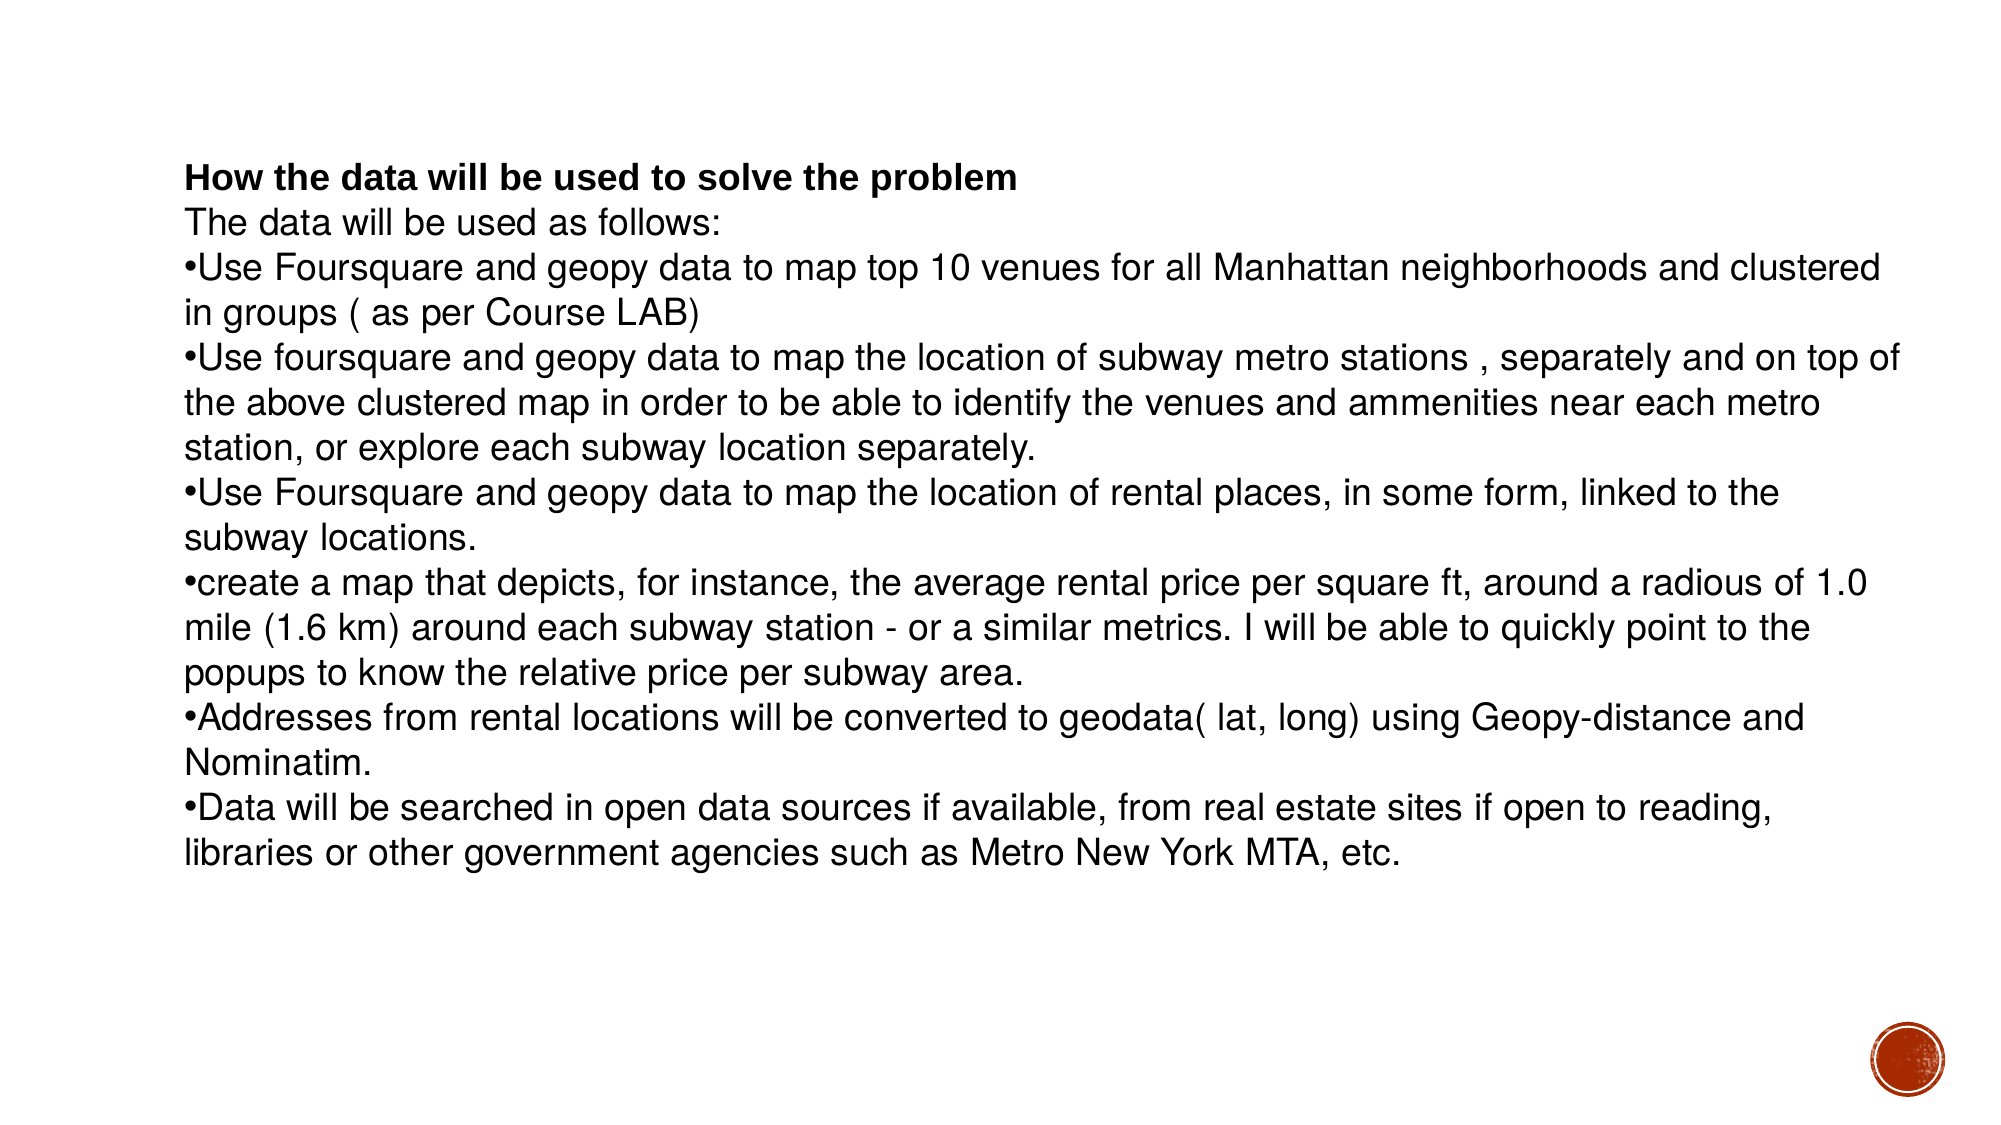

How the data will be used to solve the problem
The data will be used as follows:
Use Foursquare and geopy data to map top 10 venues for all Manhattan neighborhoods and clustered in groups ( as per Course LAB)
Use foursquare and geopy data to map the location of subway metro stations , separately and on top of the above clustered map in order to be able to identify the venues and ammenities near each metro station, or explore each subway location separately.
Use Foursquare and geopy data to map the location of rental places, in some form, linked to the subway locations.
create a map that depicts, for instance, the average rental price per square ft, around a radious of 1.0 mile (1.6 km) around each subway station - or a similar metrics. I will be able to quickly point to the popups to know the relative price per subway area.
Addresses from rental locations will be converted to geodata( lat, long) using Geopy-distance and Nominatim.
Data will be searched in open data sources if available, from real estate sites if open to reading, libraries or other government agencies such as Metro New York MTA, etc.